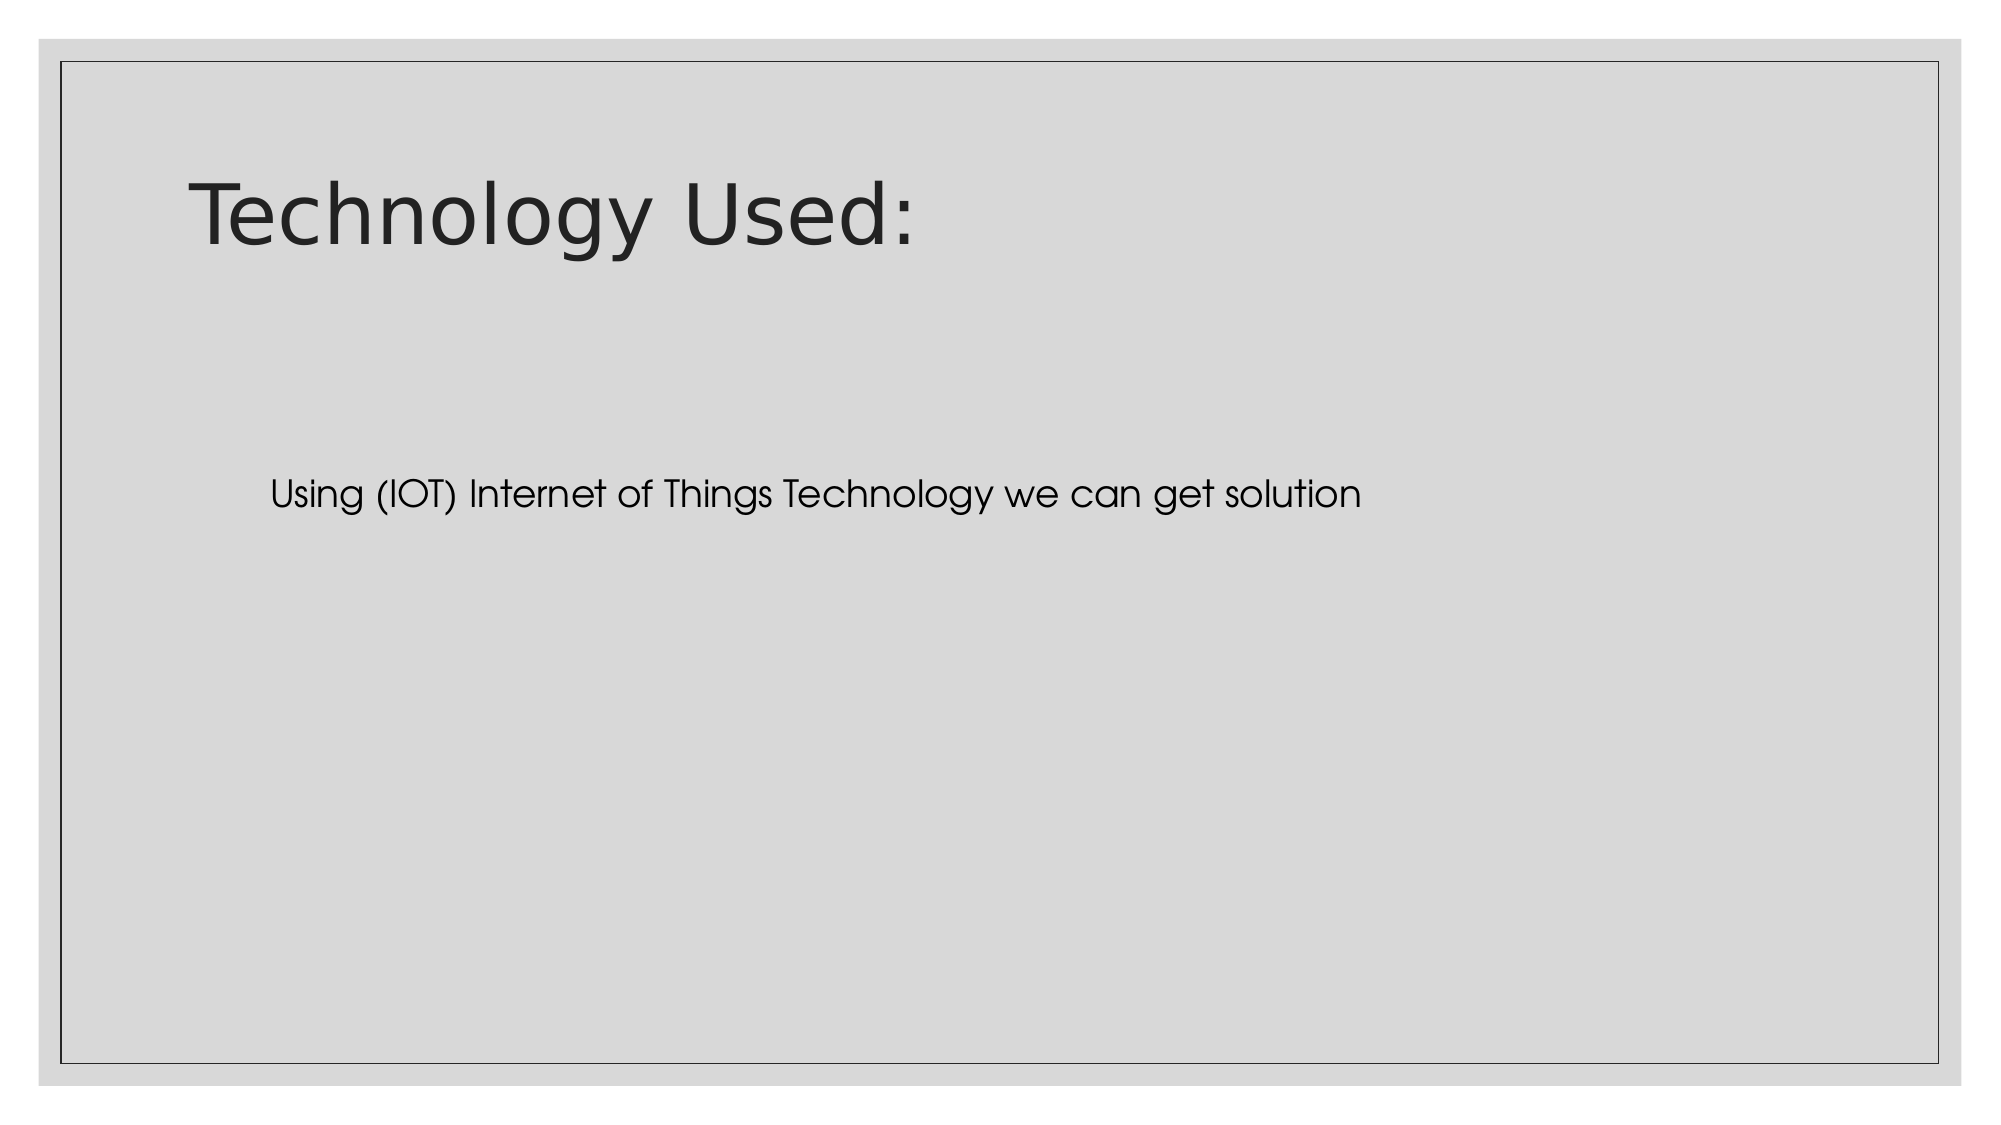

# Technology Used:
Using (IOT) Internet of Things Technology we can get solution